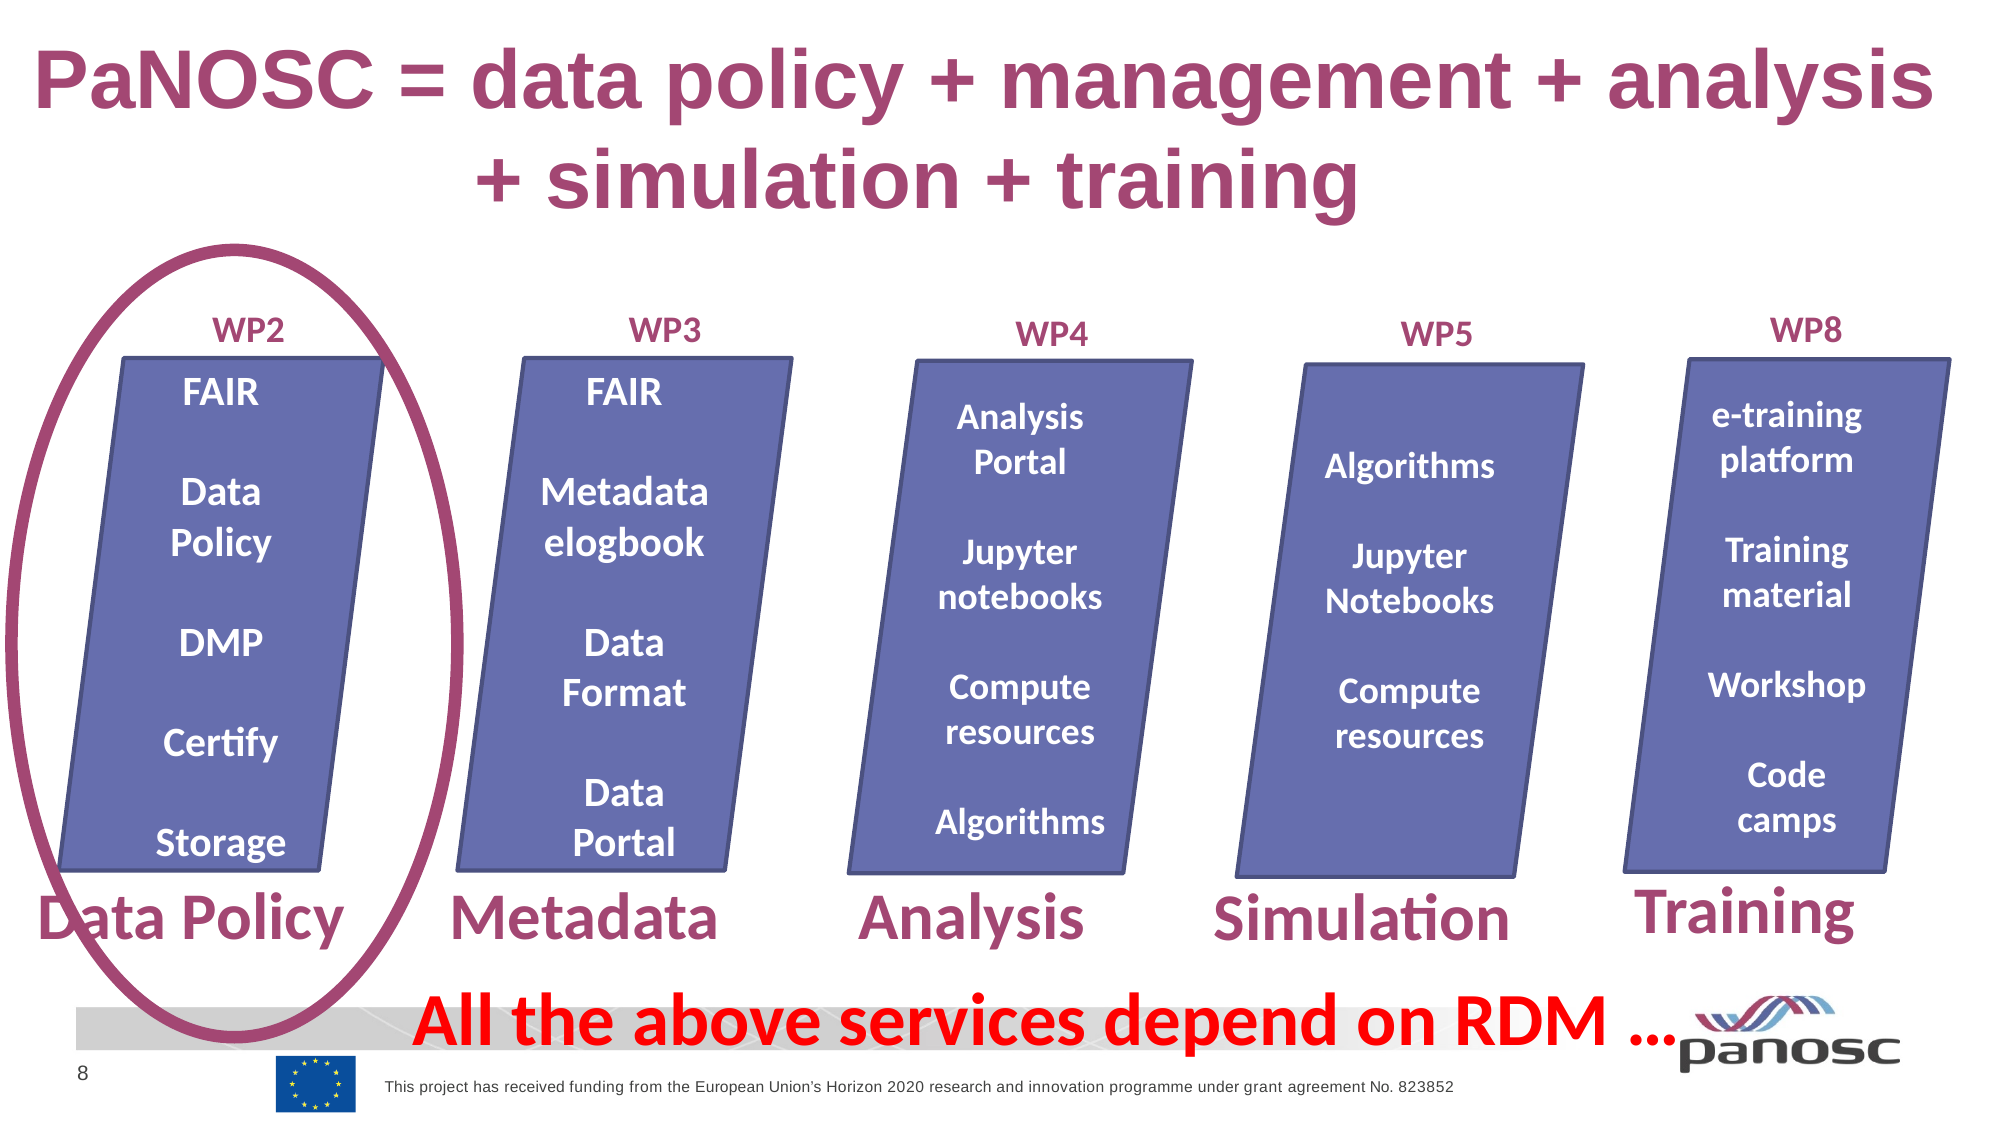

# PaNOSC = data policy + management + analysis + simulation + training

WP2
WP3
WP8
WP4
WP5
FAIR
Data Policy
DMP
Certify

Storage
FAIR

Metadata elogbook

Data Format

Data
Portal
e-training platform

Training material

Workshop

Code camps
Analysis Portal

Jupyter notebooks

Compute resources

Algorithms
Algorithms

Jupyter
Notebooks

Compute resources

Training
Data Policy
Metadata
Analysis
Simulation
All the above services depend on RDM …

This project has received funding from the European Union’s Horizon 2020 research and innovation programme under grant agreement No. 823852